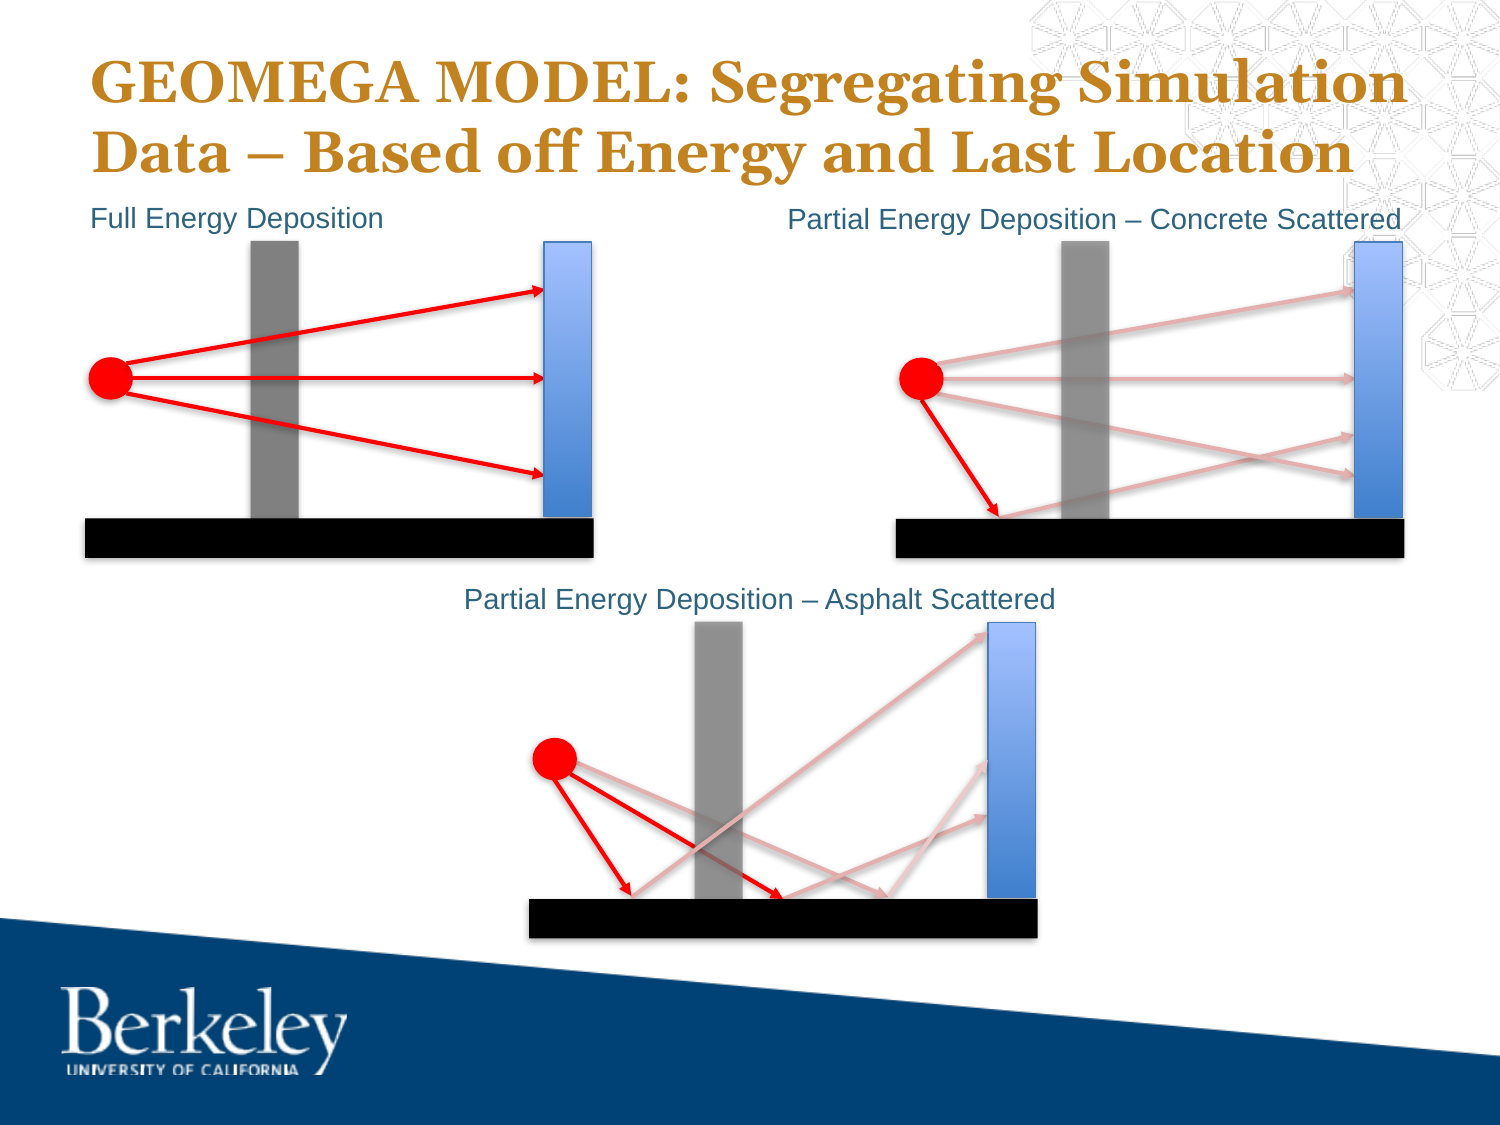

# GEOMEGA MODEL: Segregating Simulation Data – Based off Energy and Last Location
Full Energy Deposition
Partial Energy Deposition – Concrete Scattered

Partial Energy Deposition – Asphalt Scattered